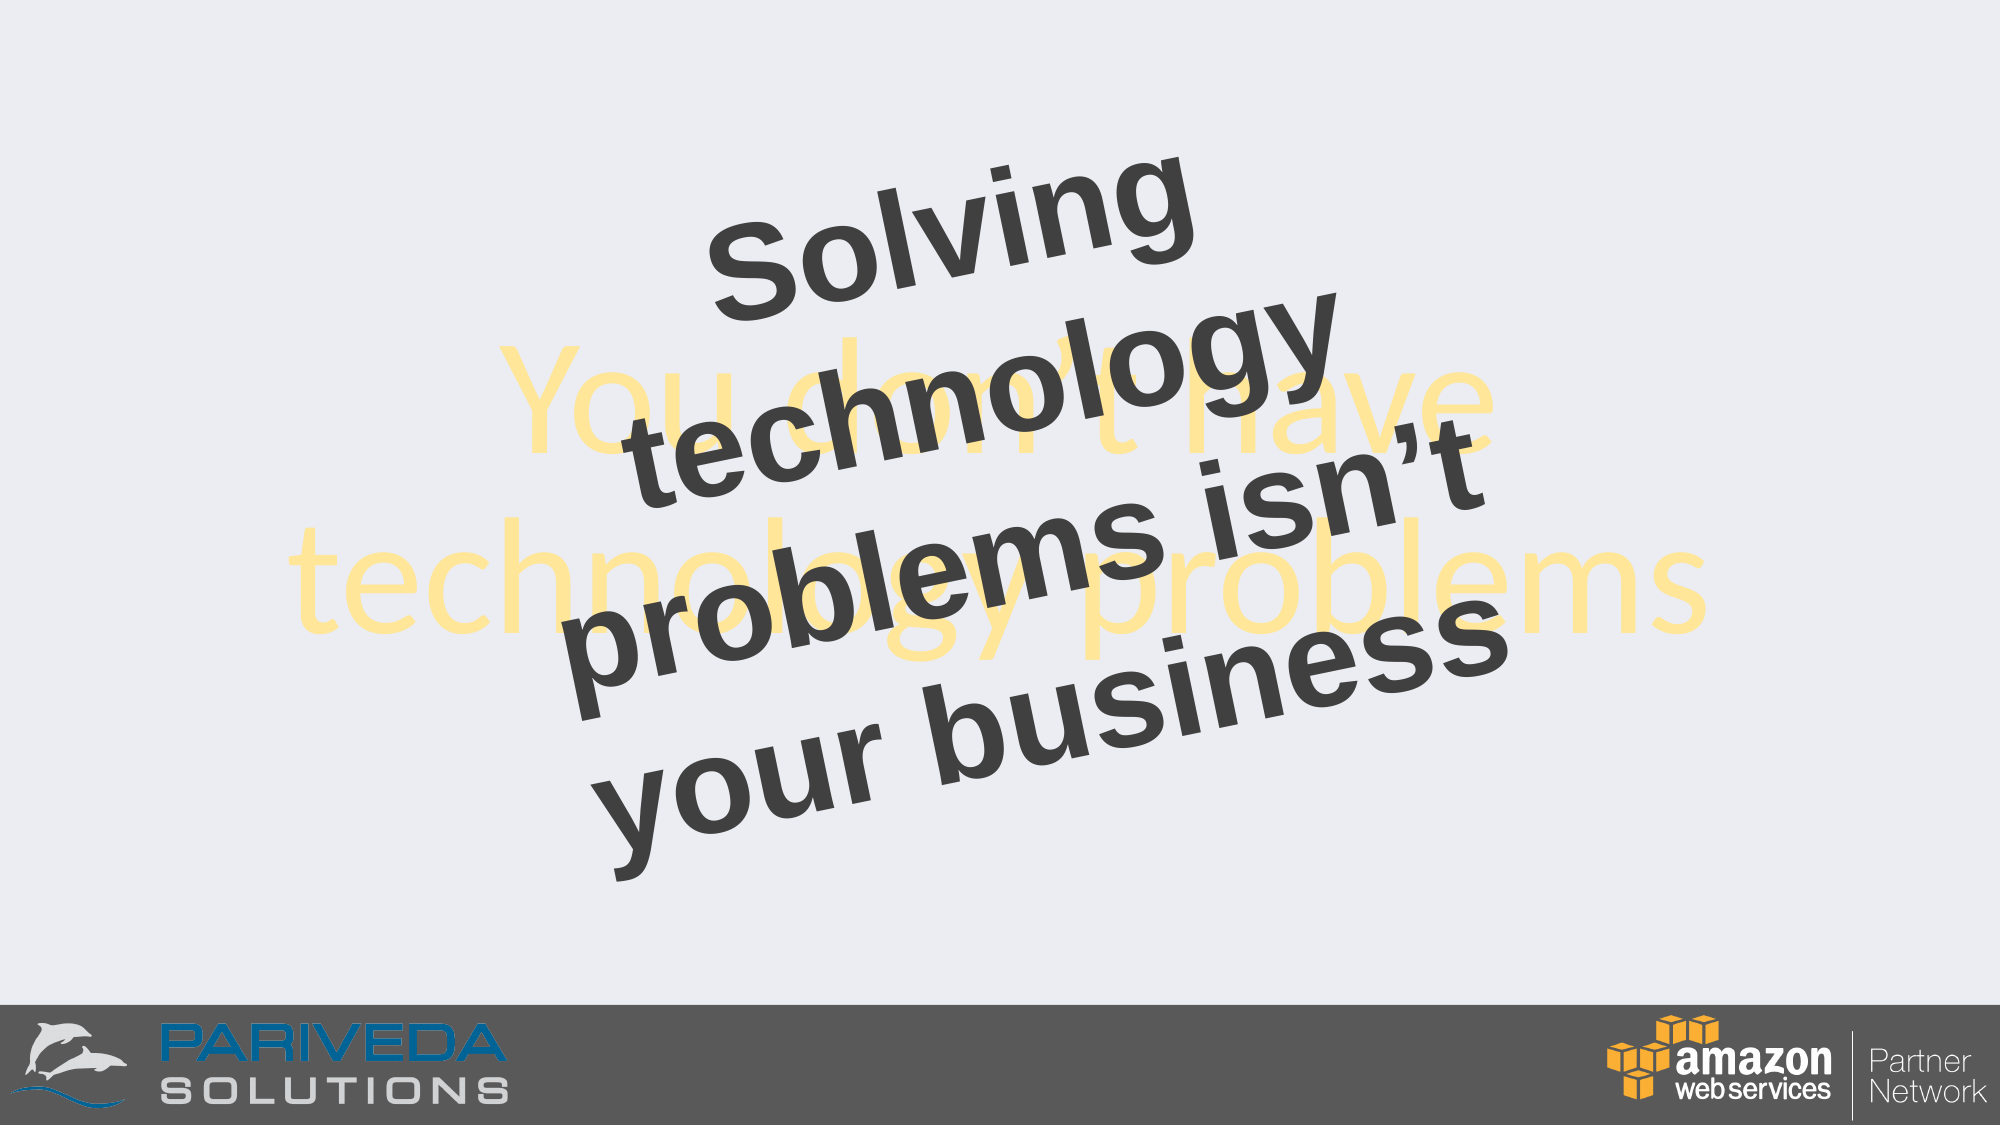

Solving technology problems isn’t your business
# You don’t have technology problems